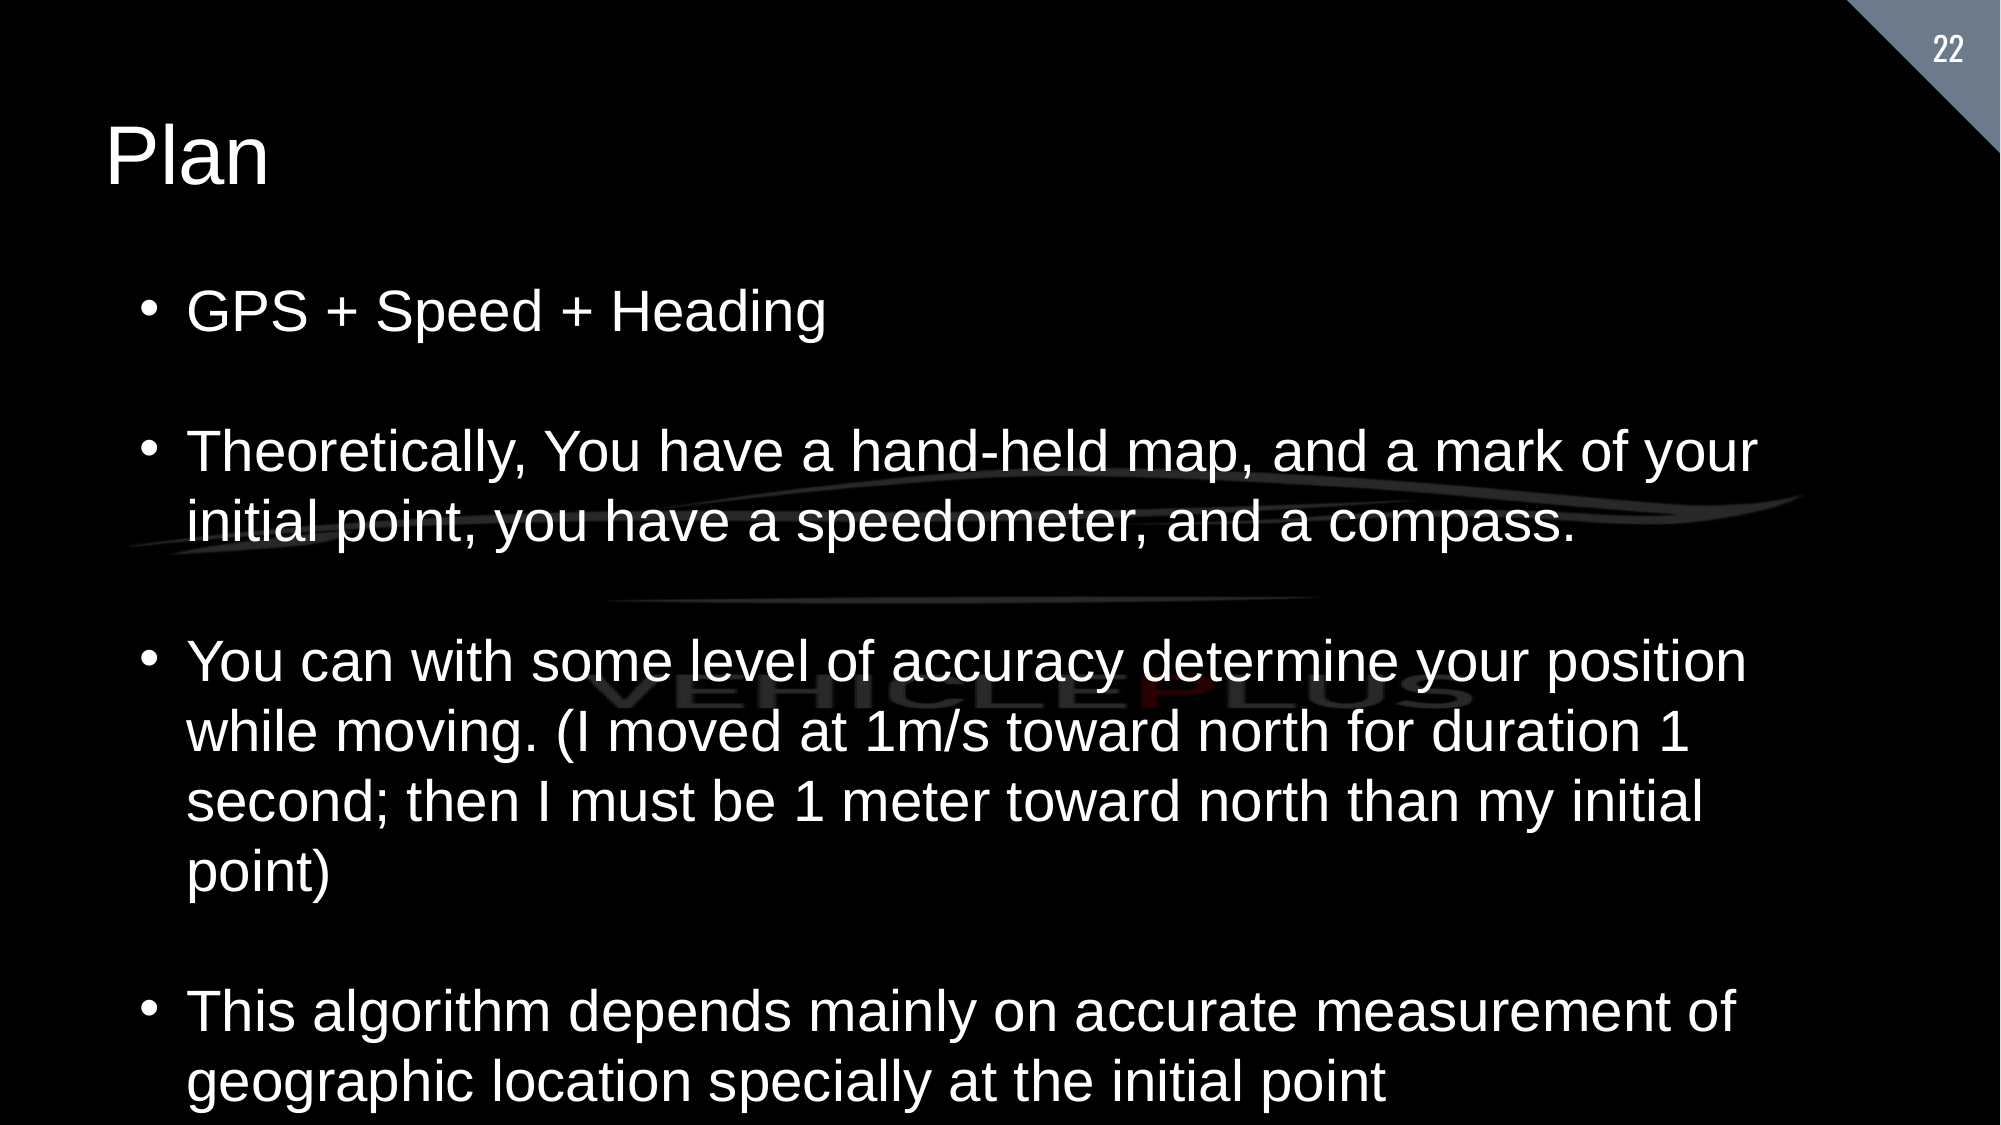

Plan
GPS + Speed + Heading

Theoretically, You have a hand-held map, and a mark of your initial point, you have a speedometer, and a compass.

You can with some level of accuracy determine your position while moving. (I moved at 1m/s toward north for duration 1 second; then I must be 1 meter toward north than my initial point)

This algorithm depends mainly on accurate measurement of geographic location specially at the initial point